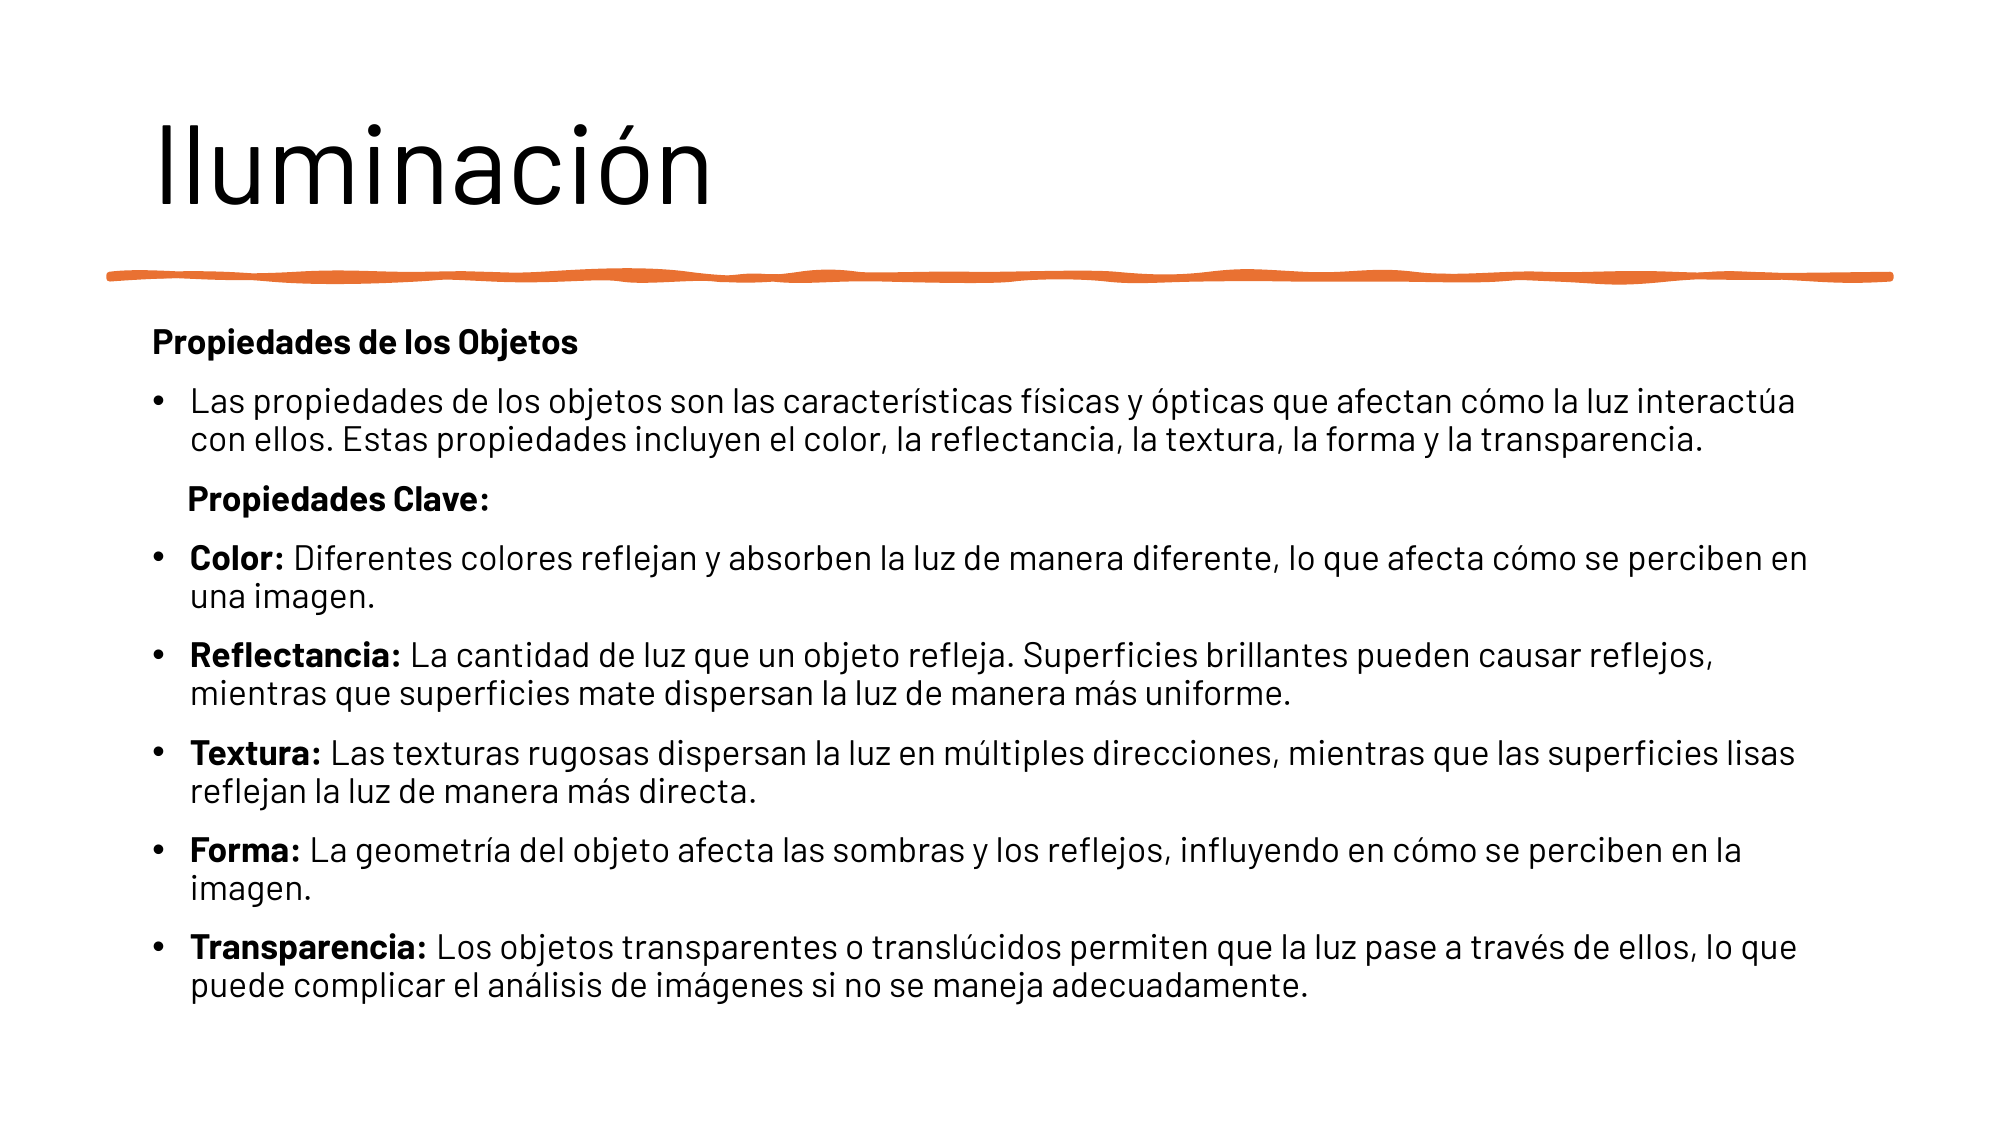

# Iluminación

Propiedades de los Objetos
Las propiedades de los objetos son las características físicas y ópticas que afectan cómo la luz interactúa con ellos. Estas propiedades incluyen el color, la reflectancia, la textura, la forma y la transparencia.
     Propiedades Clave:
Color: Diferentes colores reflejan y absorben la luz de manera diferente, lo que afecta cómo se perciben en una imagen.
Reflectancia: La cantidad de luz que un objeto refleja. Superficies brillantes pueden causar reflejos, mientras que superficies mate dispersan la luz de manera más uniforme.
Textura: Las texturas rugosas dispersan la luz en múltiples direcciones, mientras que las superficies lisas reflejan la luz de manera más directa.
Forma: La geometría del objeto afecta las sombras y los reflejos, influyendo en cómo se perciben en la imagen.
Transparencia: Los objetos transparentes o translúcidos permiten que la luz pase a través de ellos, lo que puede complicar el análisis de imágenes si no se maneja adecuadamente.